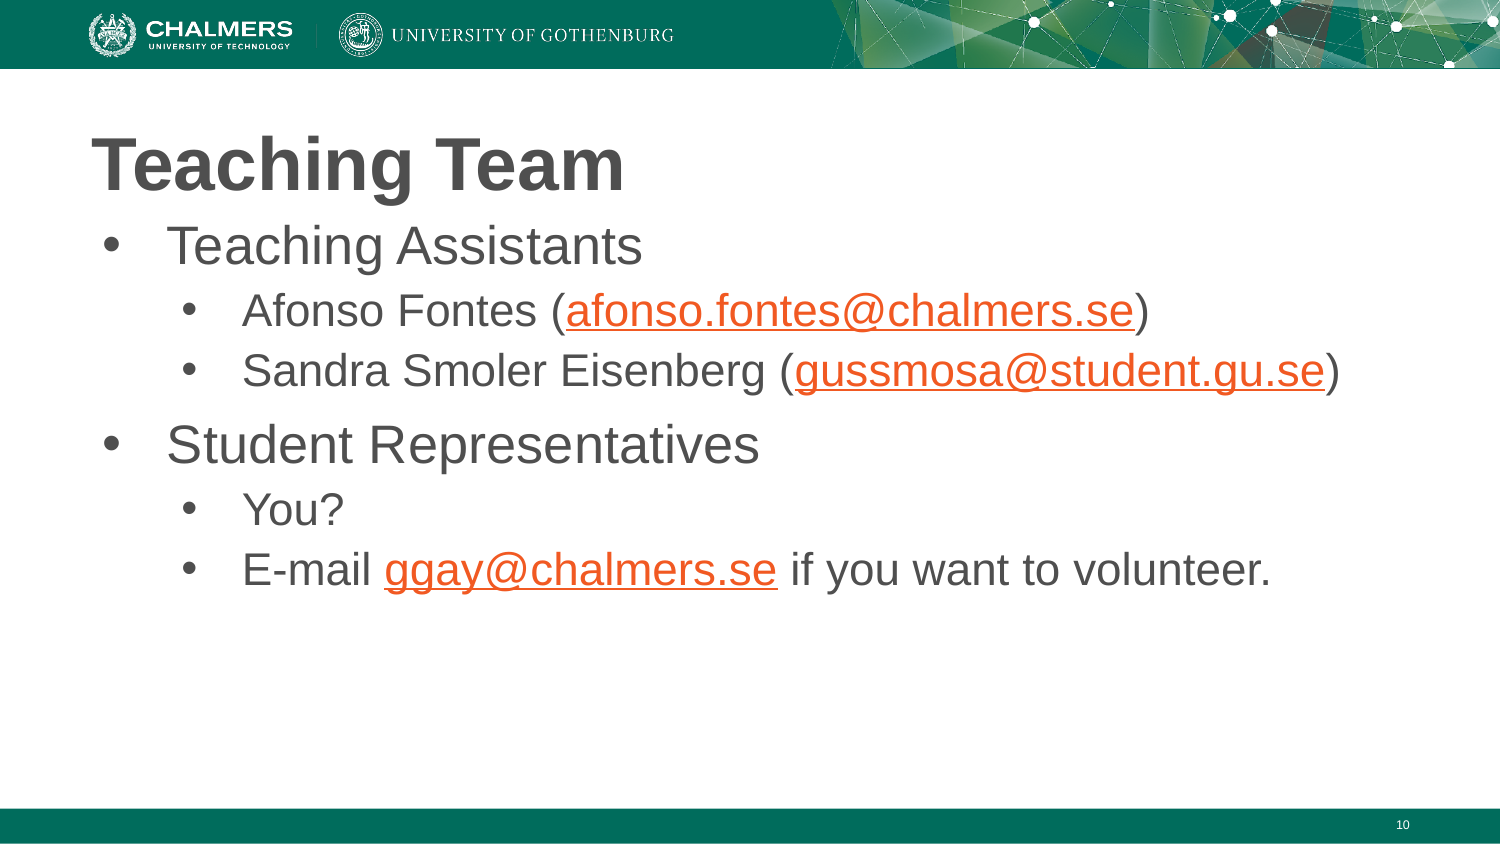

# Teaching Team
Teaching Assistants
Afonso Fontes (afonso.fontes@chalmers.se)
Sandra Smoler Eisenberg (gussmosa@student.gu.se)
Student Representatives
You?
E-mail ggay@chalmers.se if you want to volunteer.
10